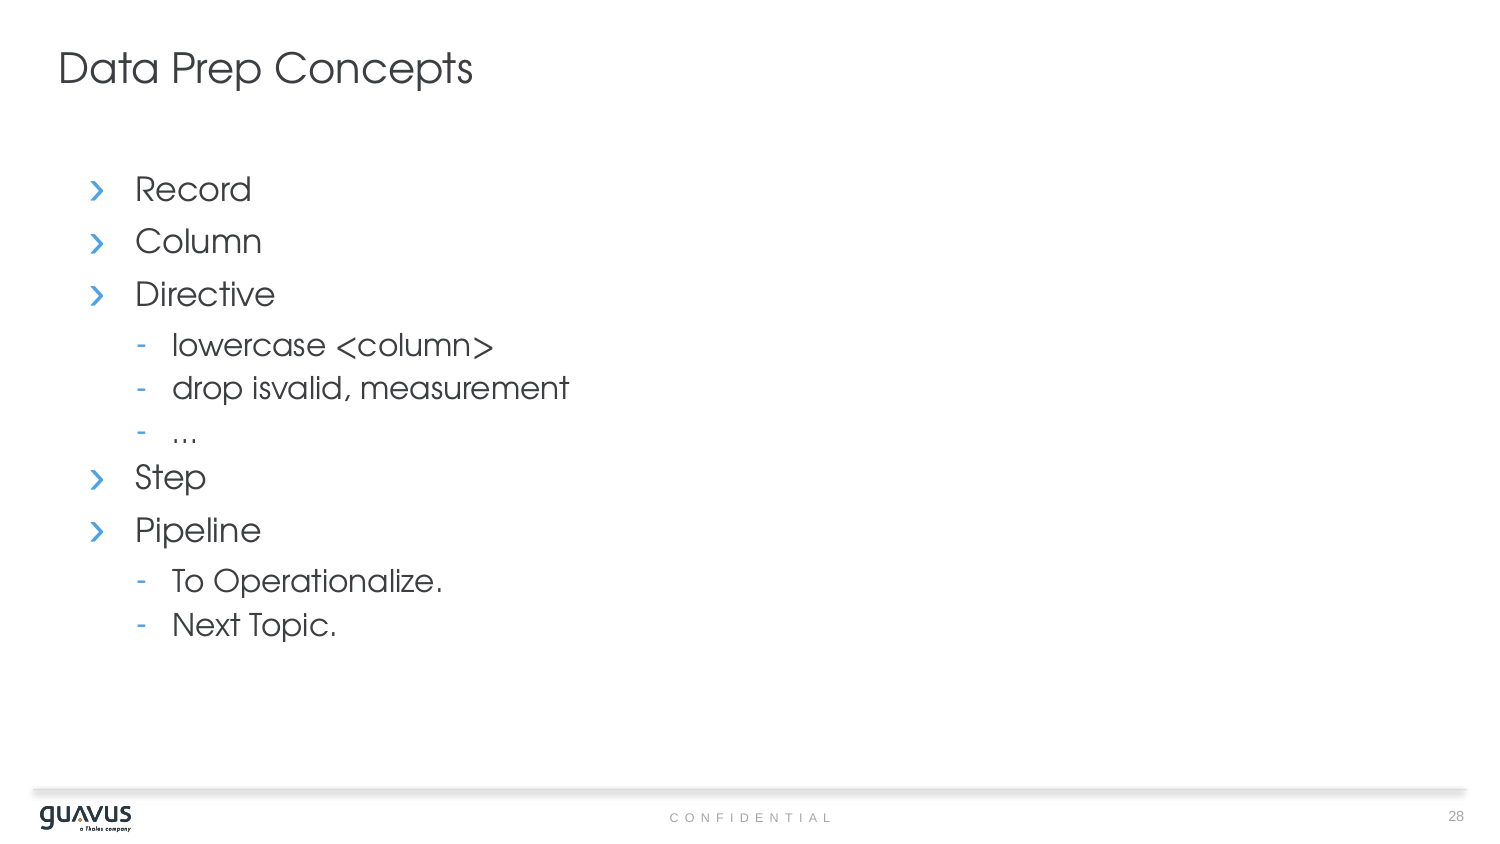

# Data Prep Concepts
Record
Column
Directive
lowercase <column>
drop isvalid, measurement
…
Step
Pipeline
To Operationalize.
Next Topic.